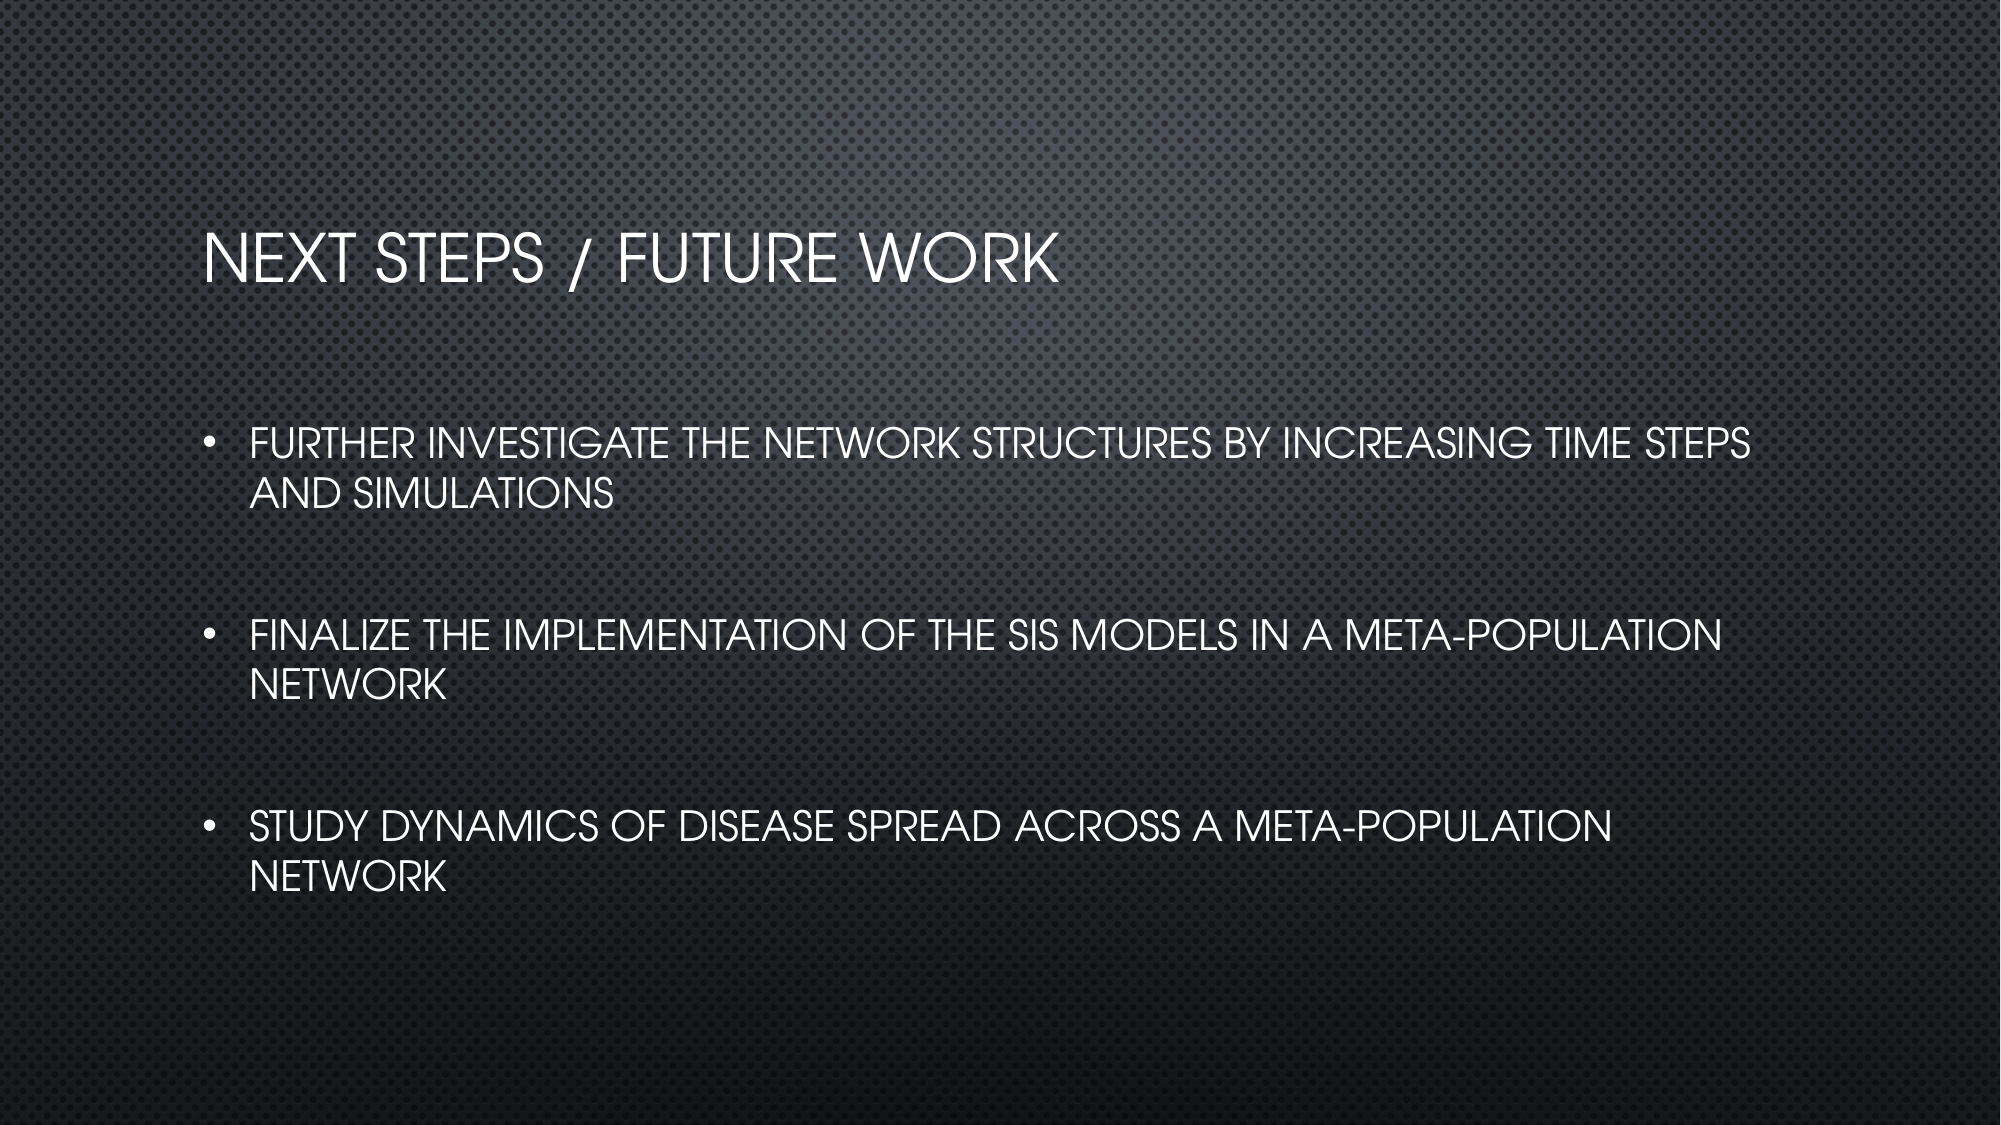

# Next steps / future work
Further investigate the network structures by increasing time steps and simulations

Finalize the implementation of the SIS models in a Meta-Population Network

Study dynamics of disease spread across a meta-population network